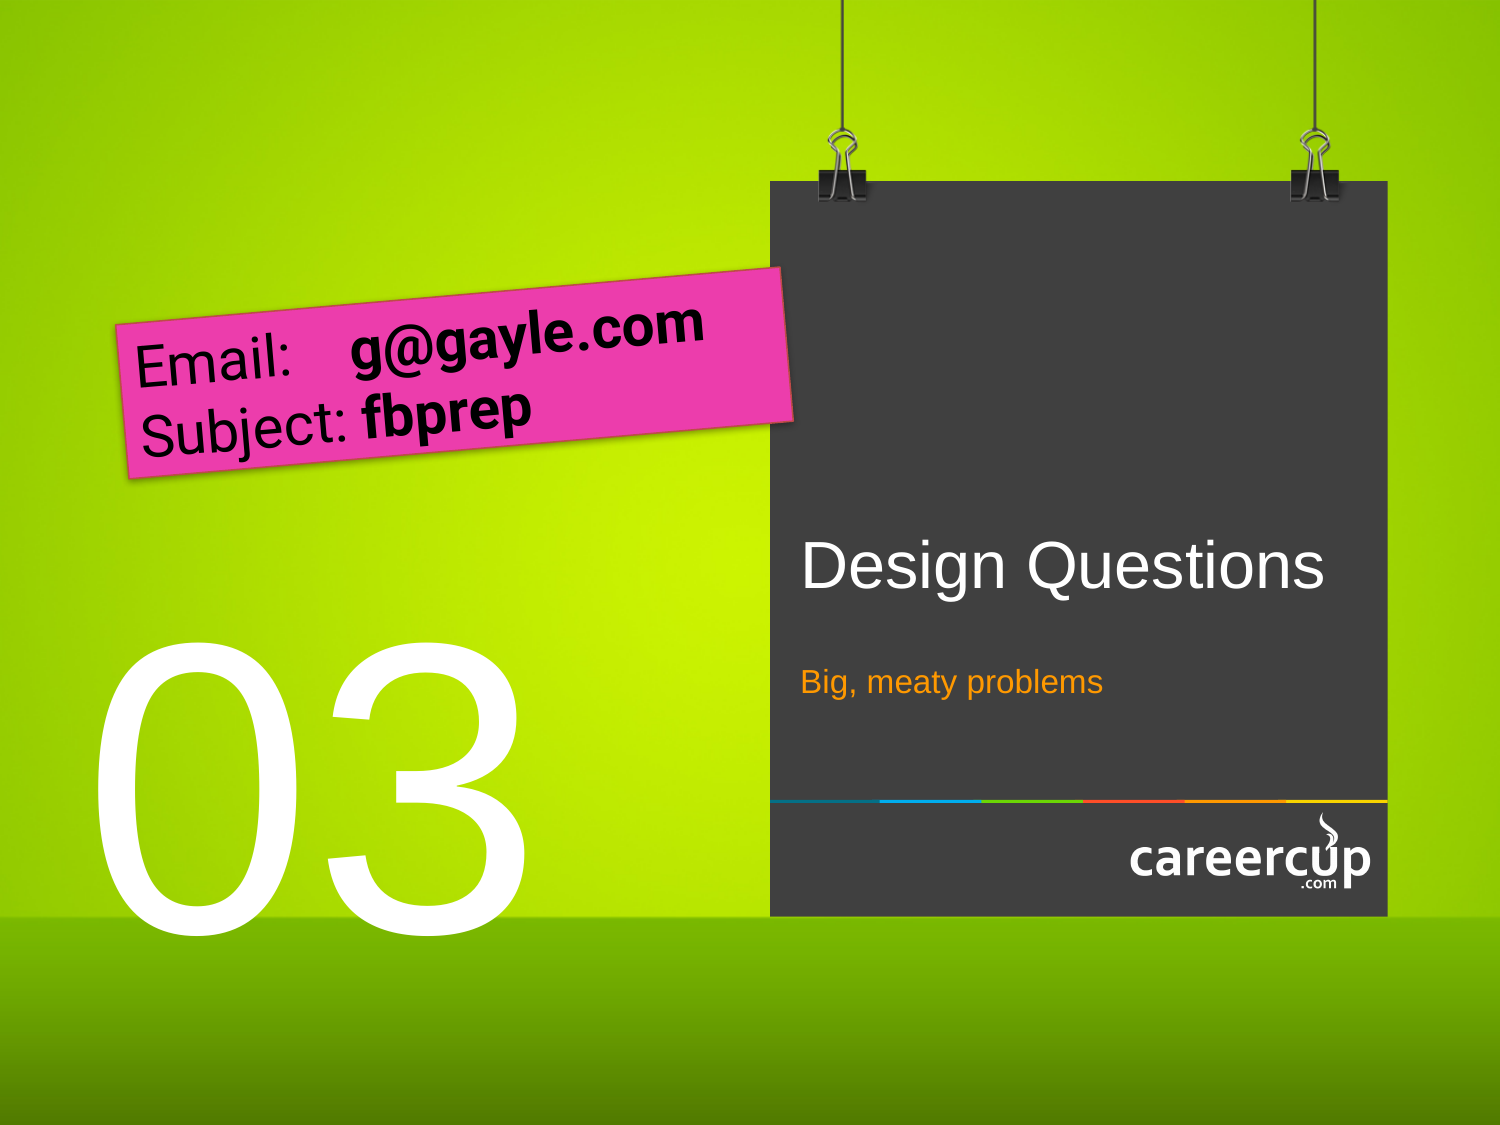

Email:    g@gayle.com
Subject: fbprep
Design Questions
03
Big, meaty problems